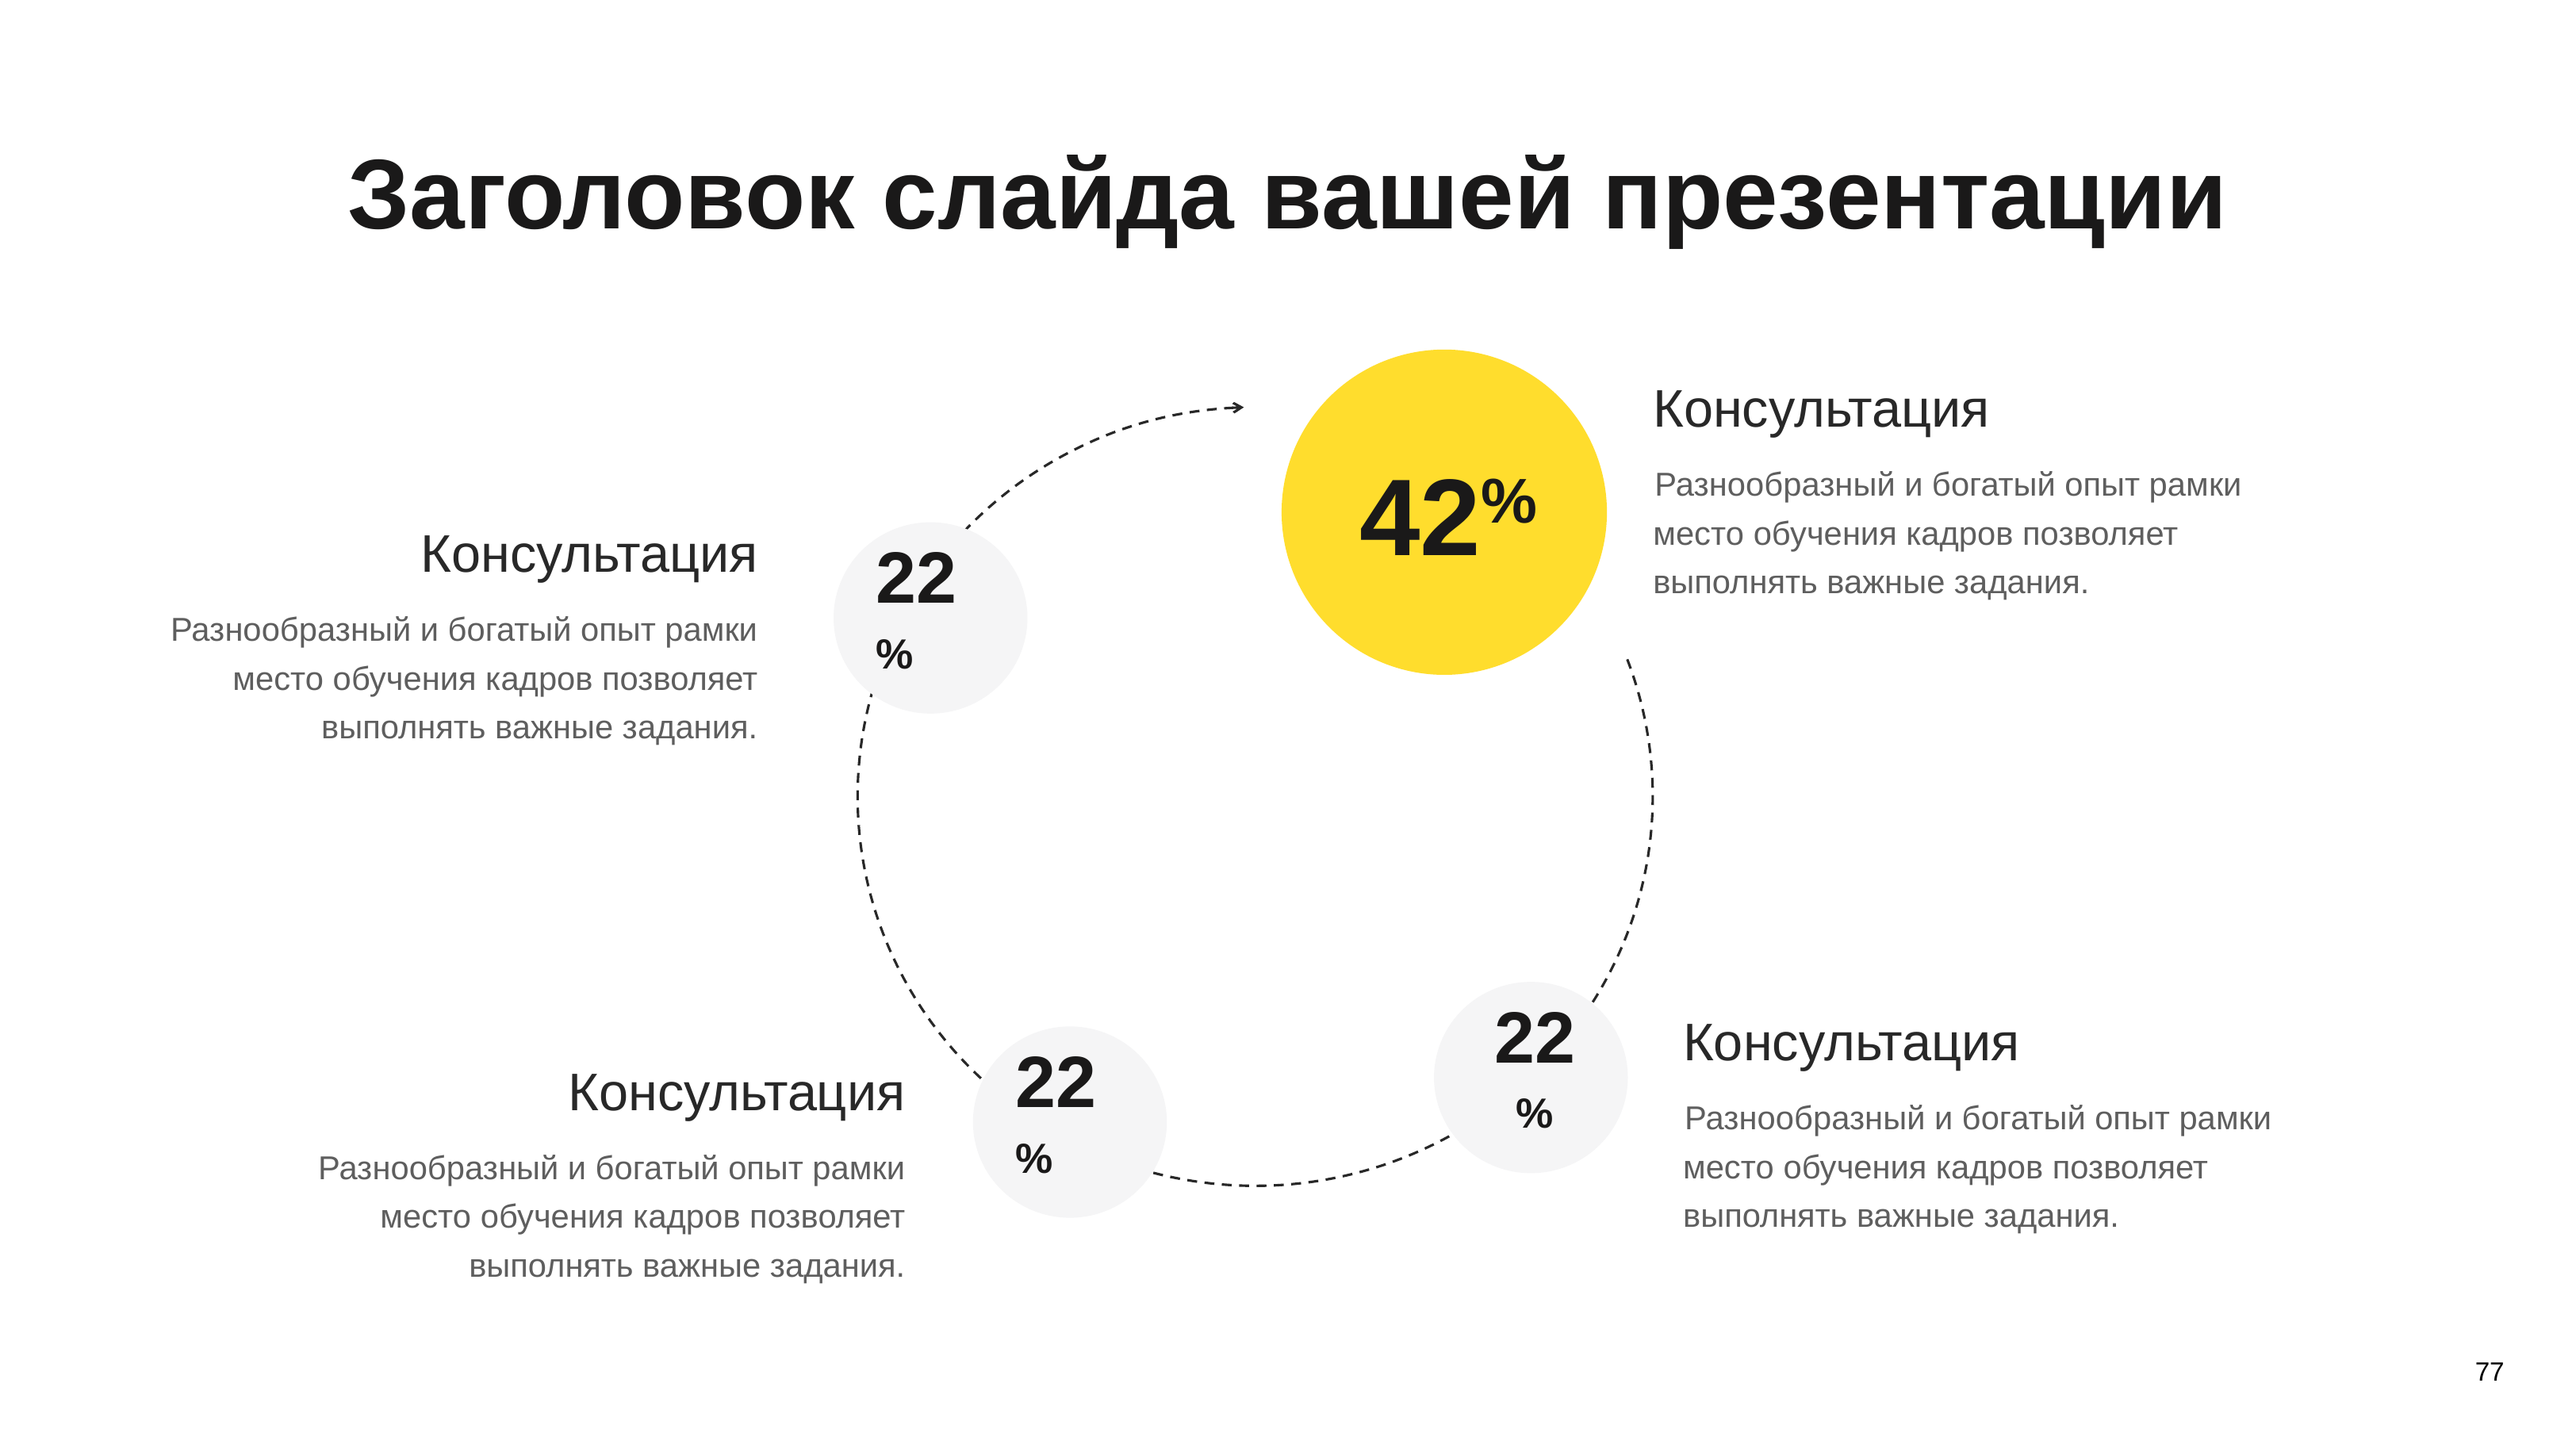

Заголовок слайда вашей презентации
42%
Консультация

Разнообразный и богатый опыт рамки место обучения кадров позволяет выполнять важные задания.
Консультация
22%
Разнообразный и богатый опыт рамки место обучения кадров позволяет выполнять важные задания.
22%
Консультация
22%
Консультация
Разнообразный и богатый опыт рамки место обучения кадров позволяет выполнять важные задания.
Разнообразный и богатый опыт рамки место обучения кадров позволяет выполнять важные задания.
77